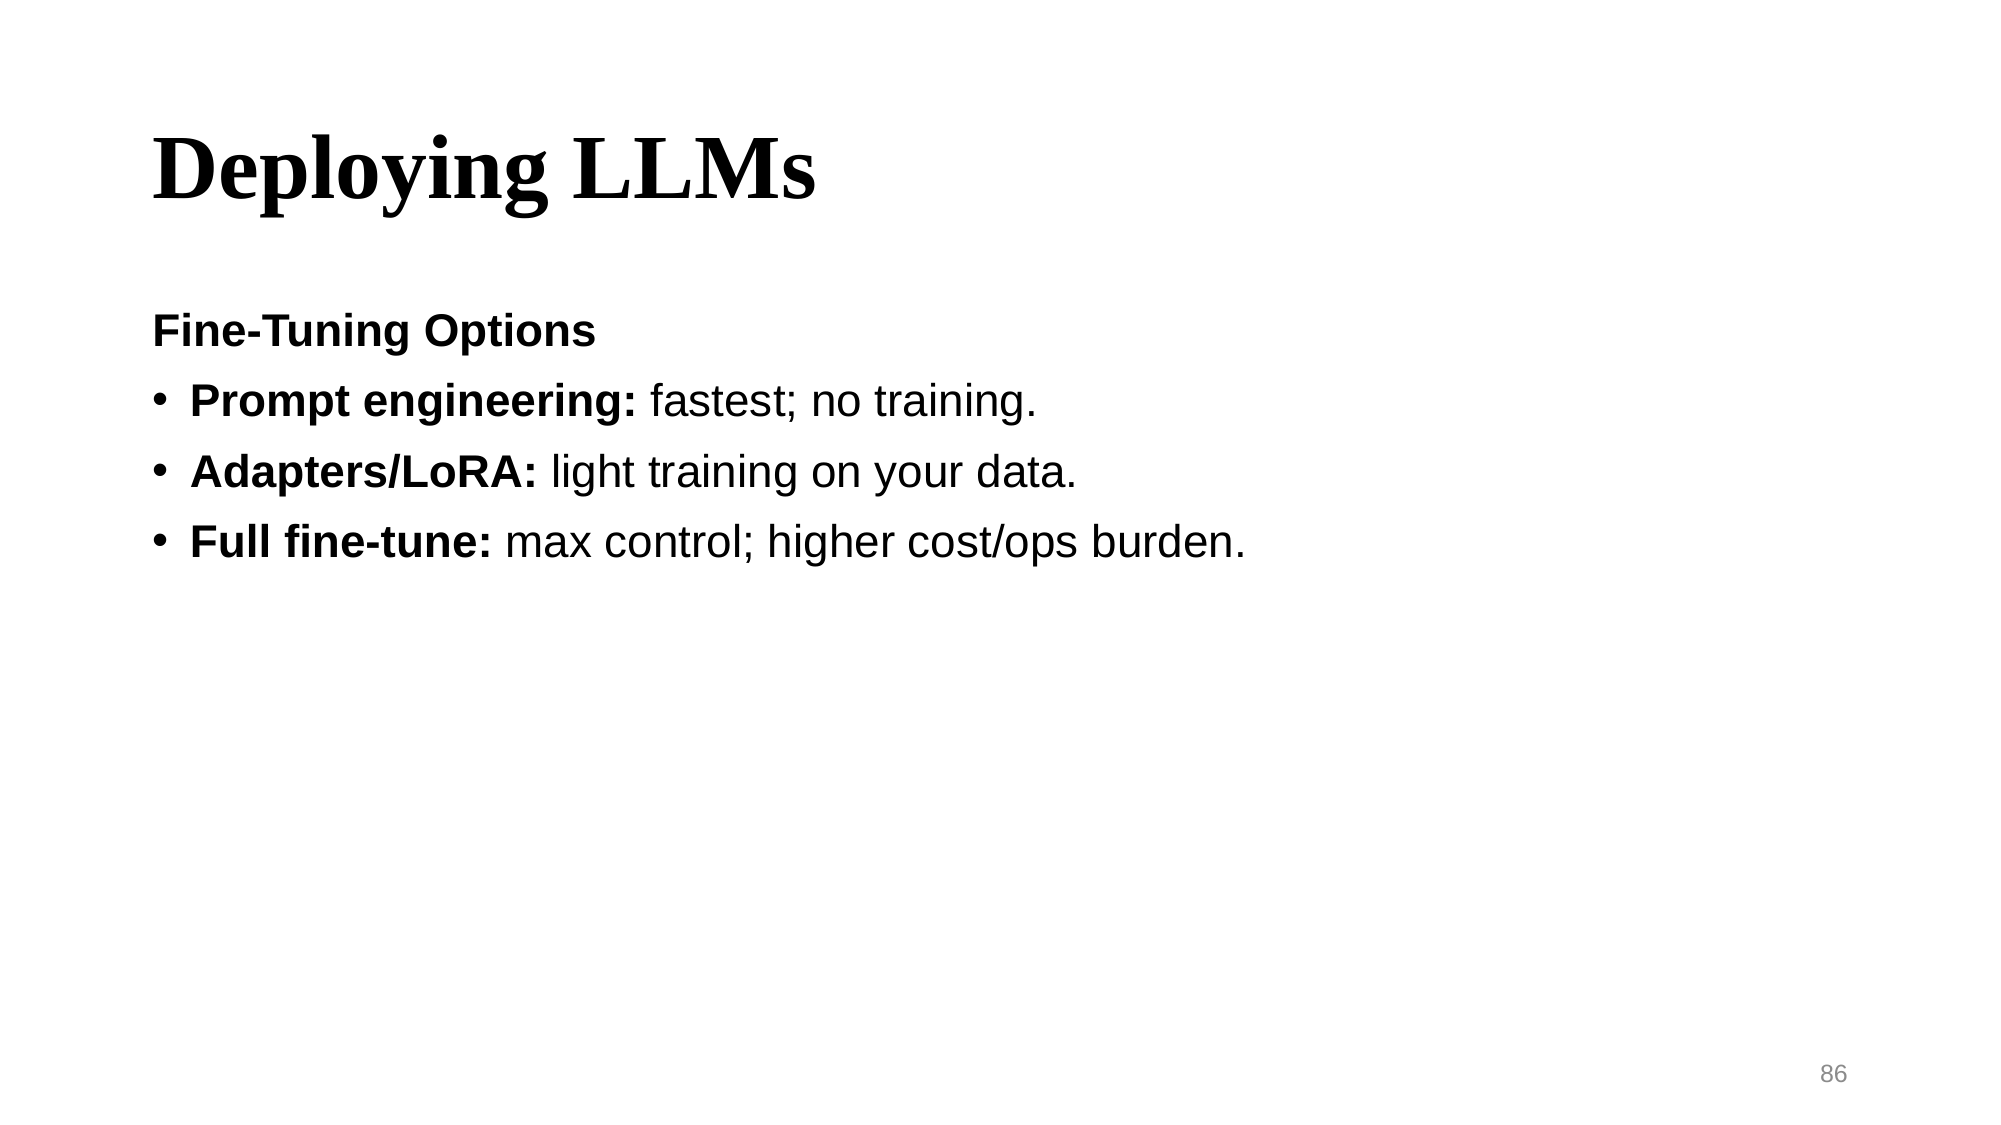

# Deploying LLMs
Fine-Tuning Options
Prompt engineering: fastest; no training.
Adapters/LoRA: light training on your data.
Full fine-tune: max control; higher cost/ops burden.
86